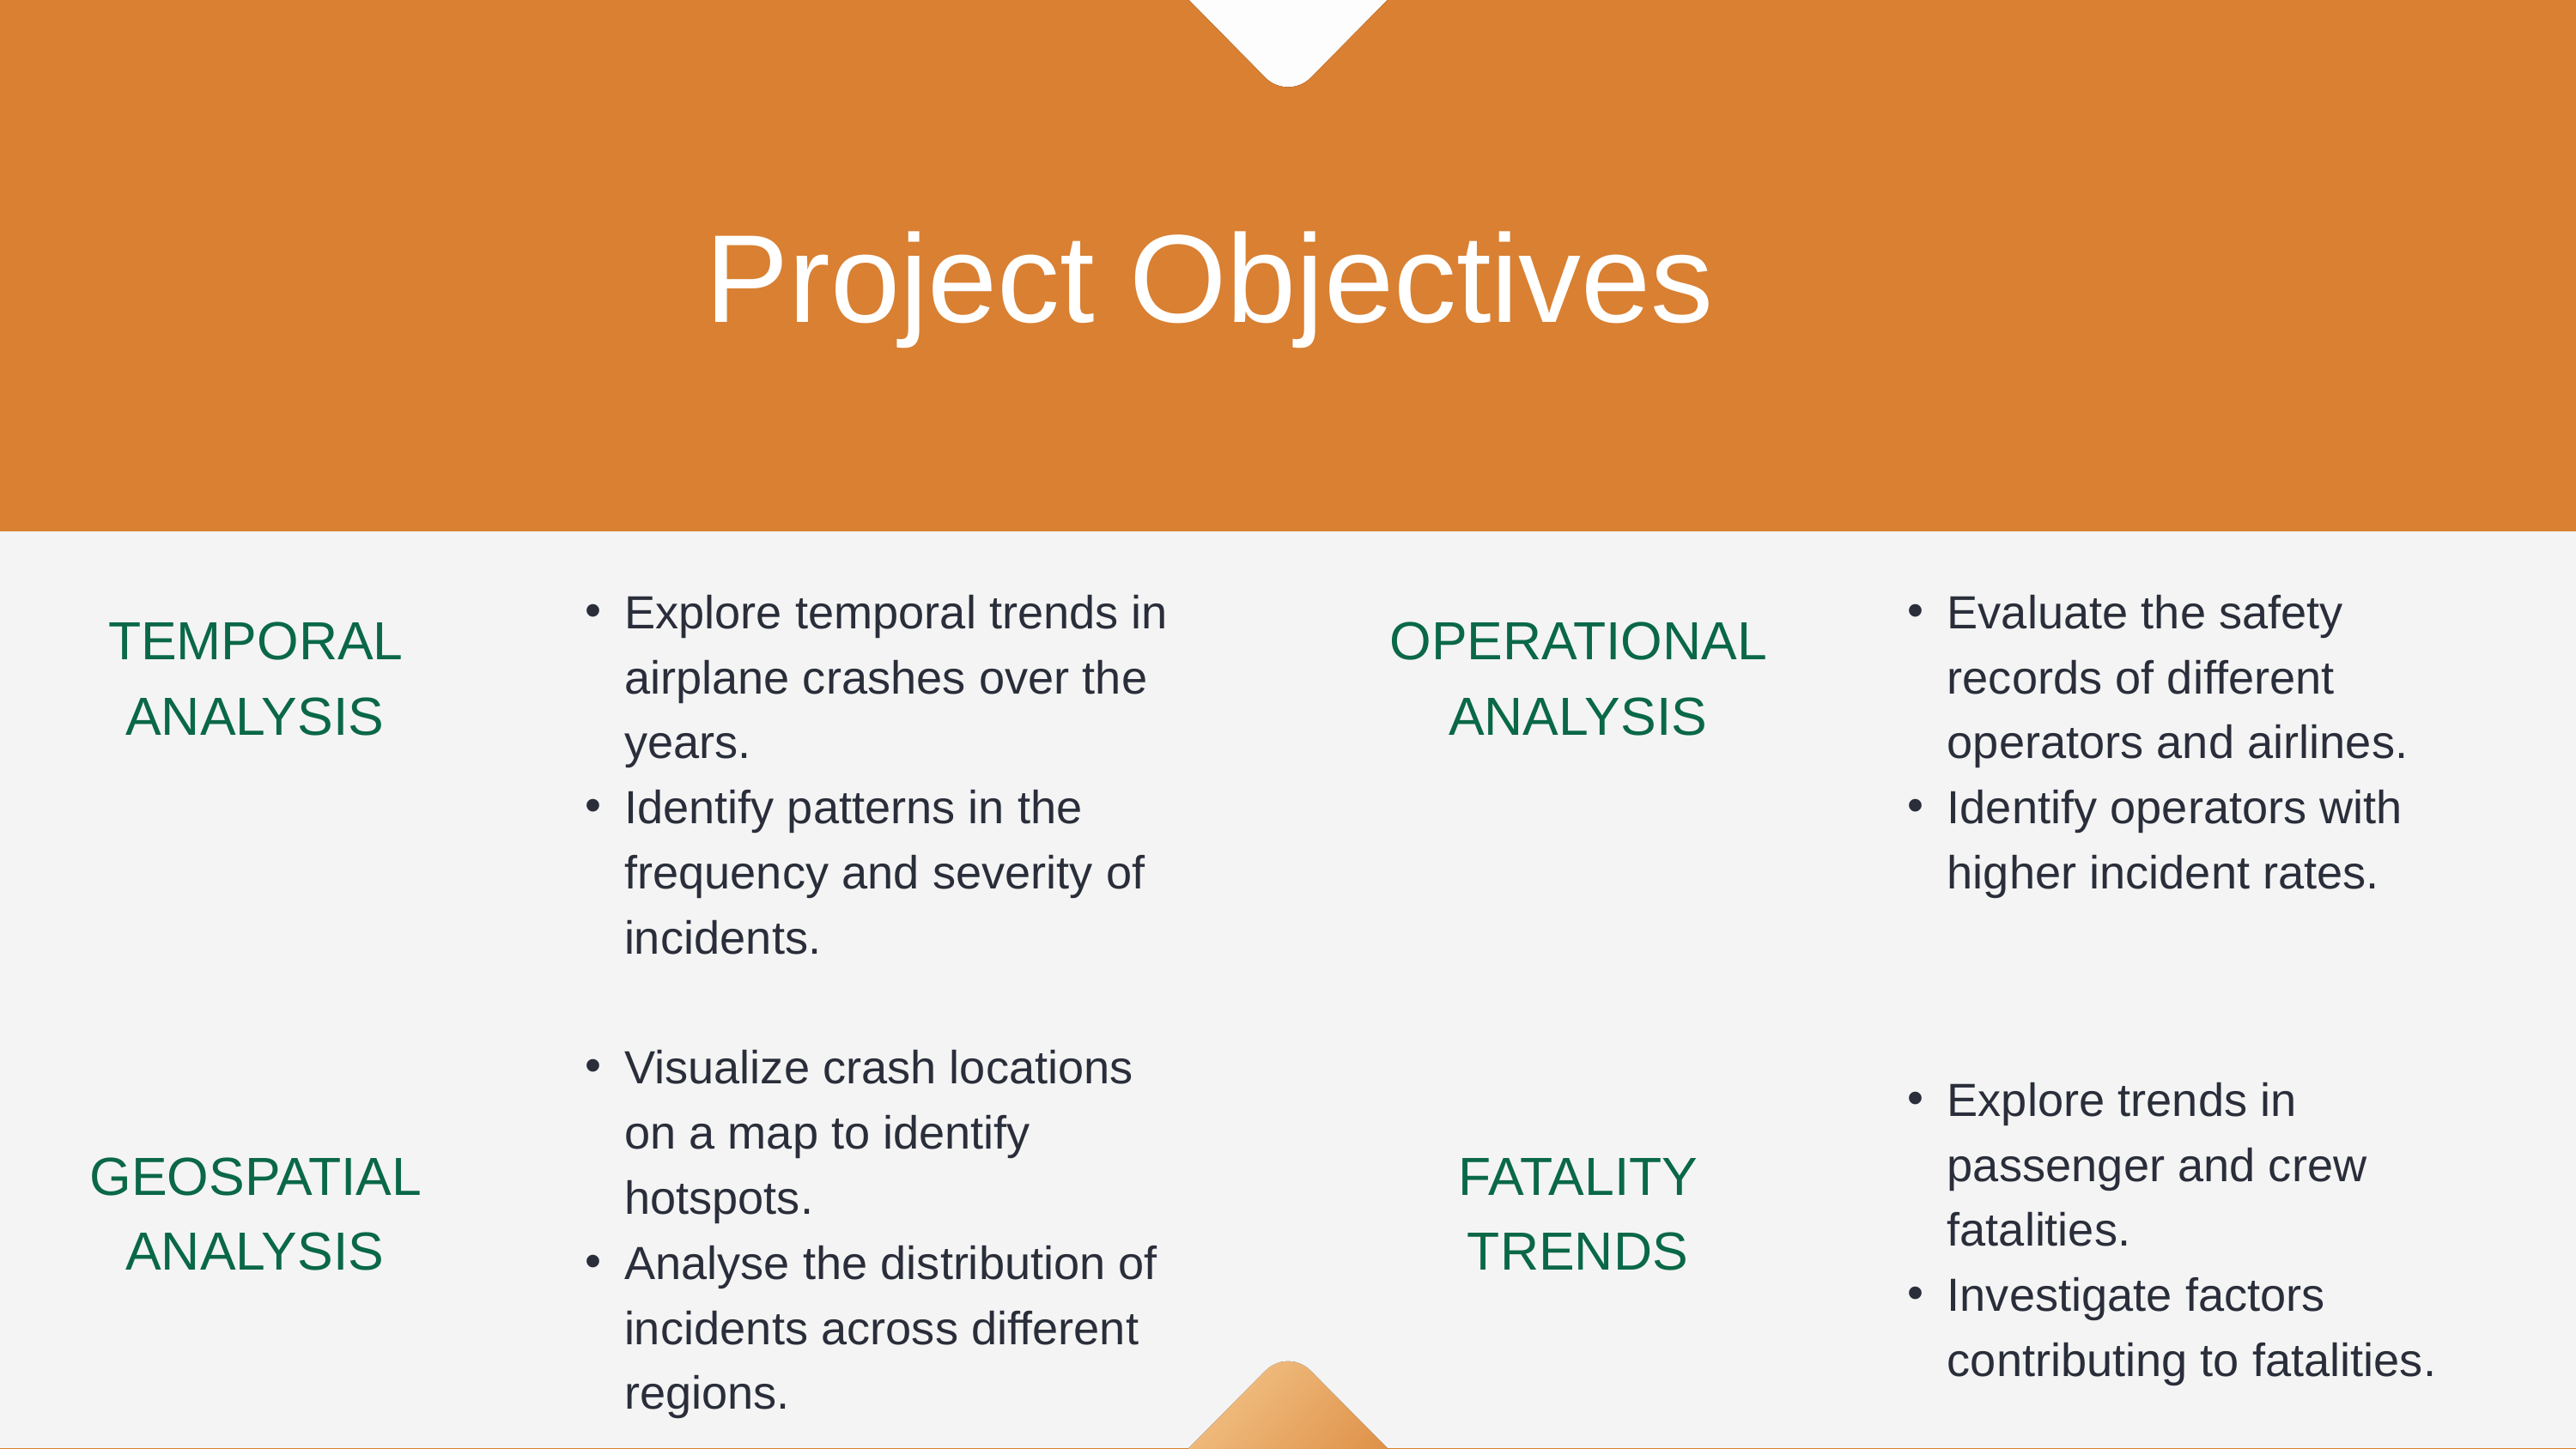

Project Objectives

Explore temporal trends in airplane crashes over the years.
Identify patterns in the frequency and severity of incidents.

TEMPORAL ANALYSIS
Evaluate the safety records of different operators and airlines.
Identify operators with higher incident rates.

OPERATIONAL ANALYSIS
Visualize crash locations on a map to identify hotspots.
Analyse the distribution of incidents across different regions.

GEOSPATIAL ANALYSIS
Explore trends in passenger and crew fatalities.
Investigate factors contributing to fatalities.

FATALITY TRENDS